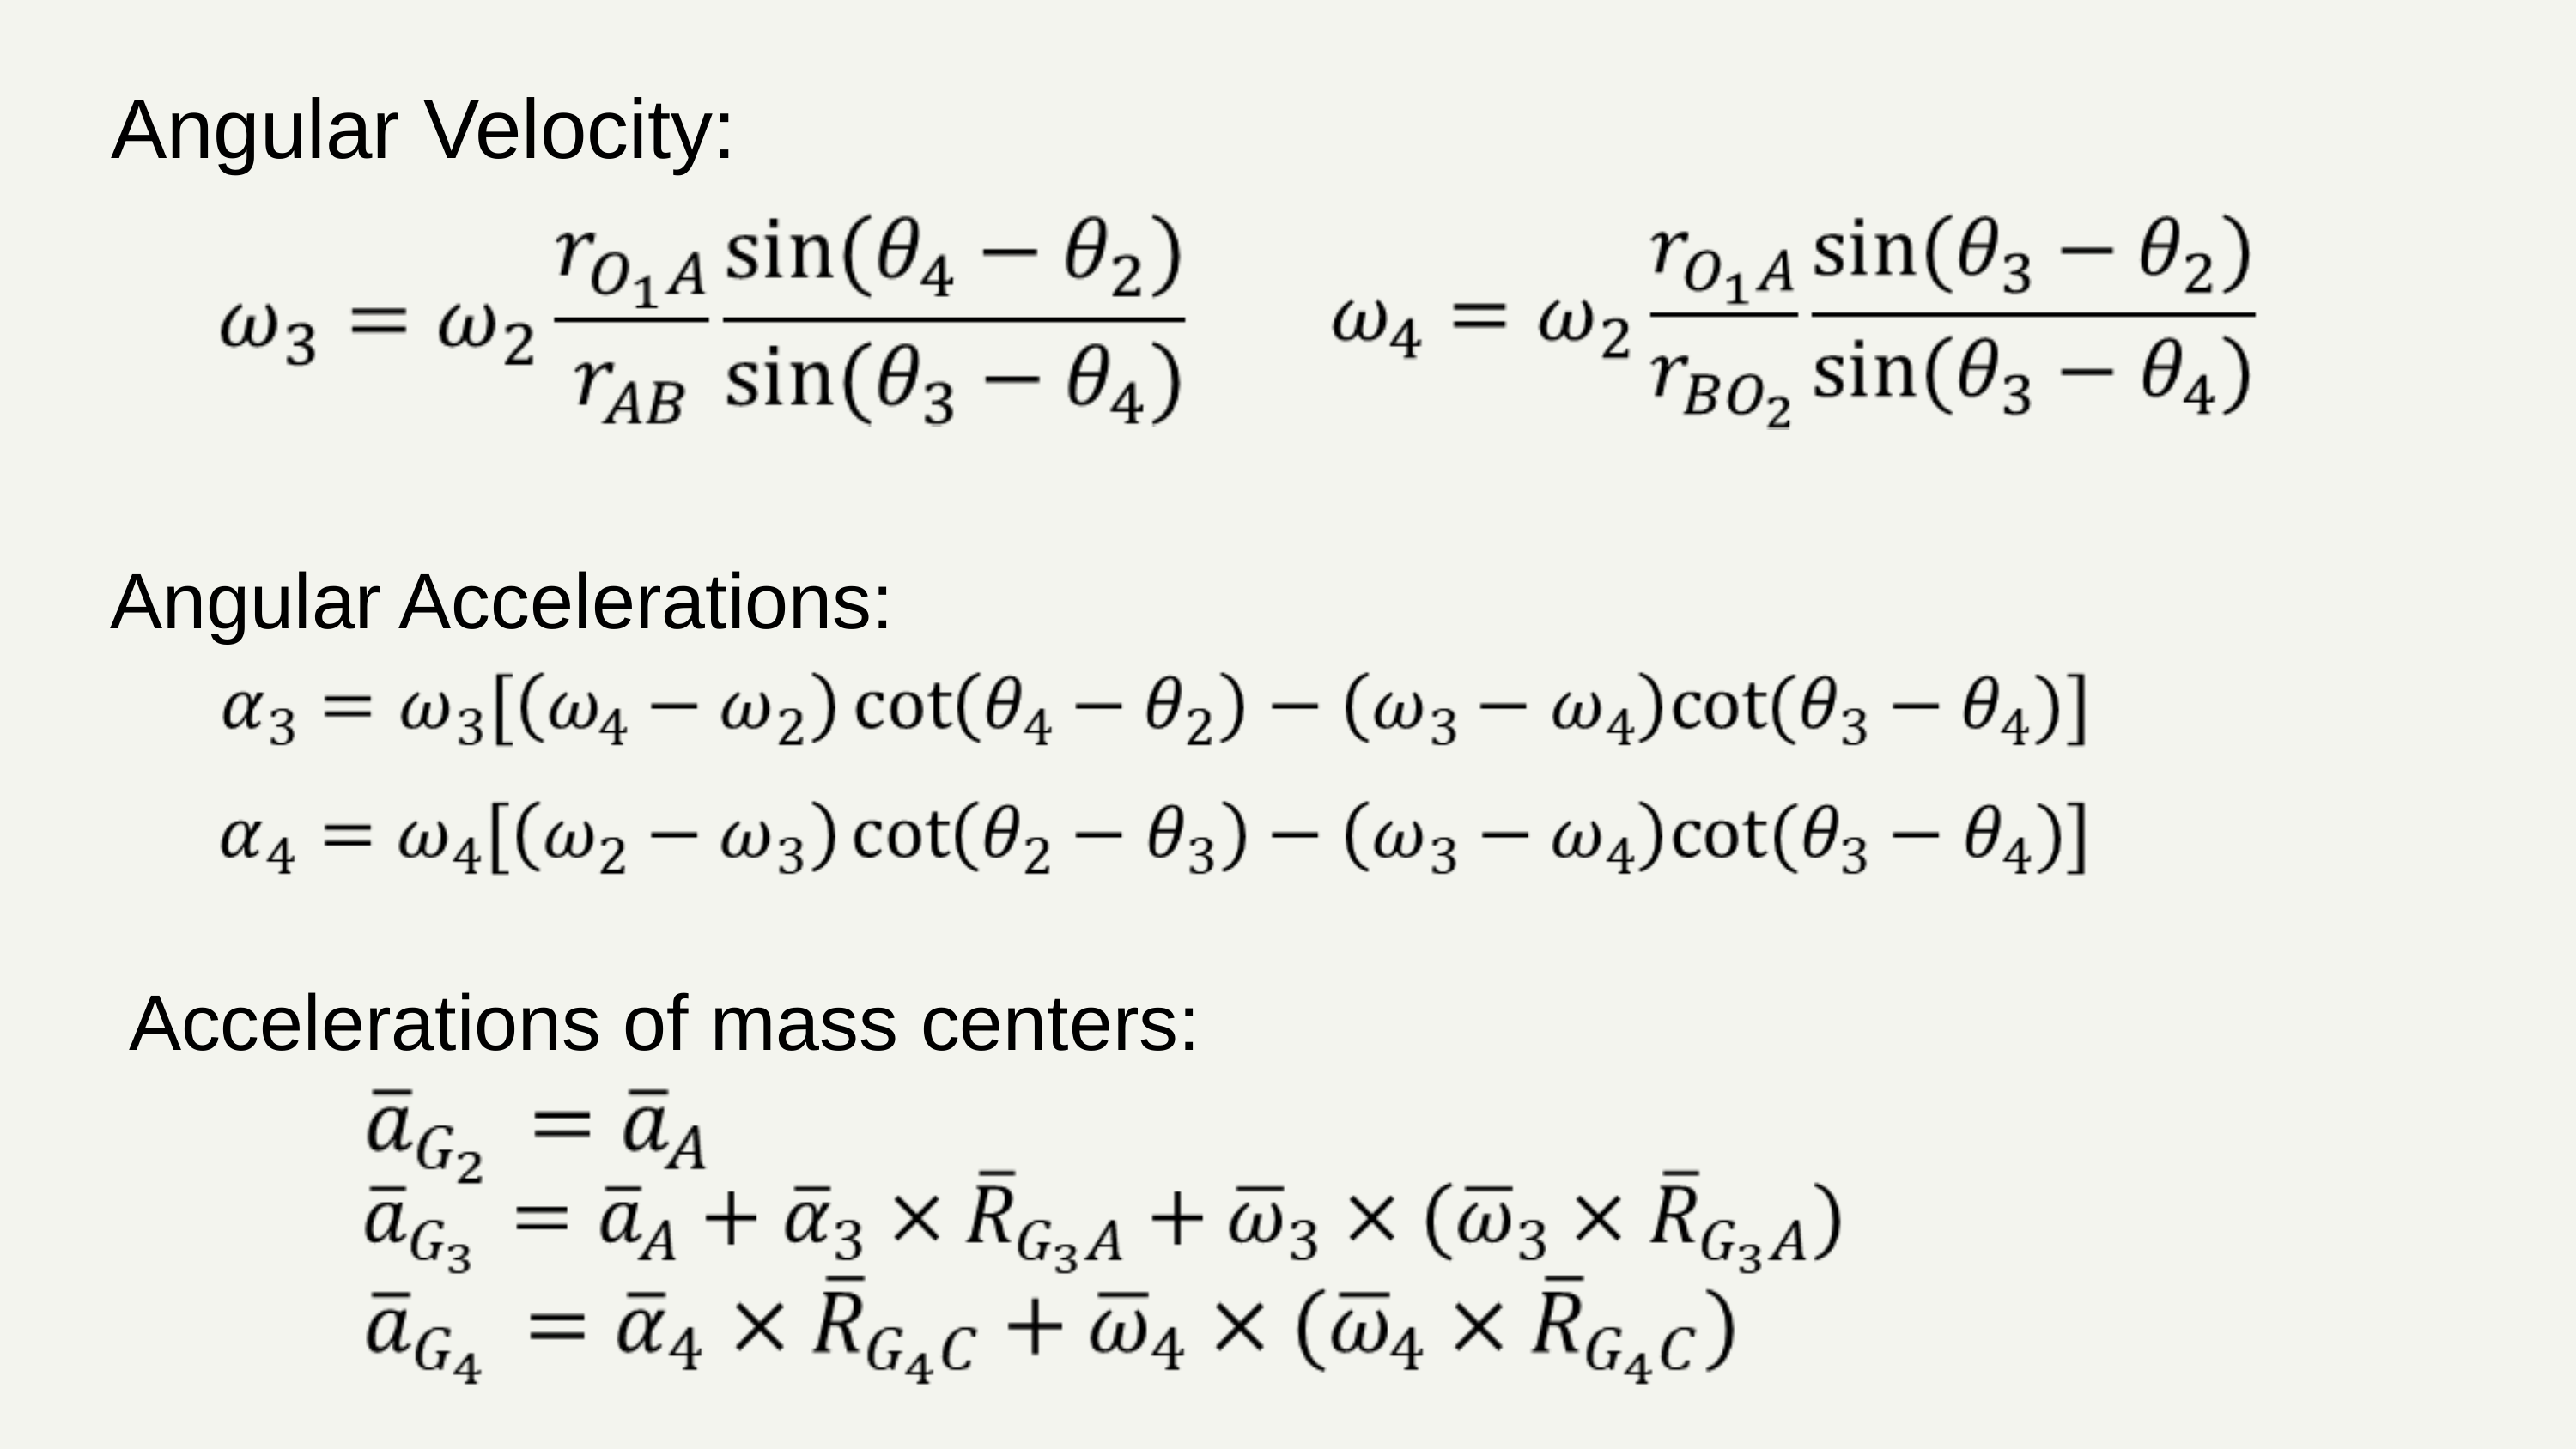

Angular Velocity:

Angular Accelerations:

Accelerations of mass centers: